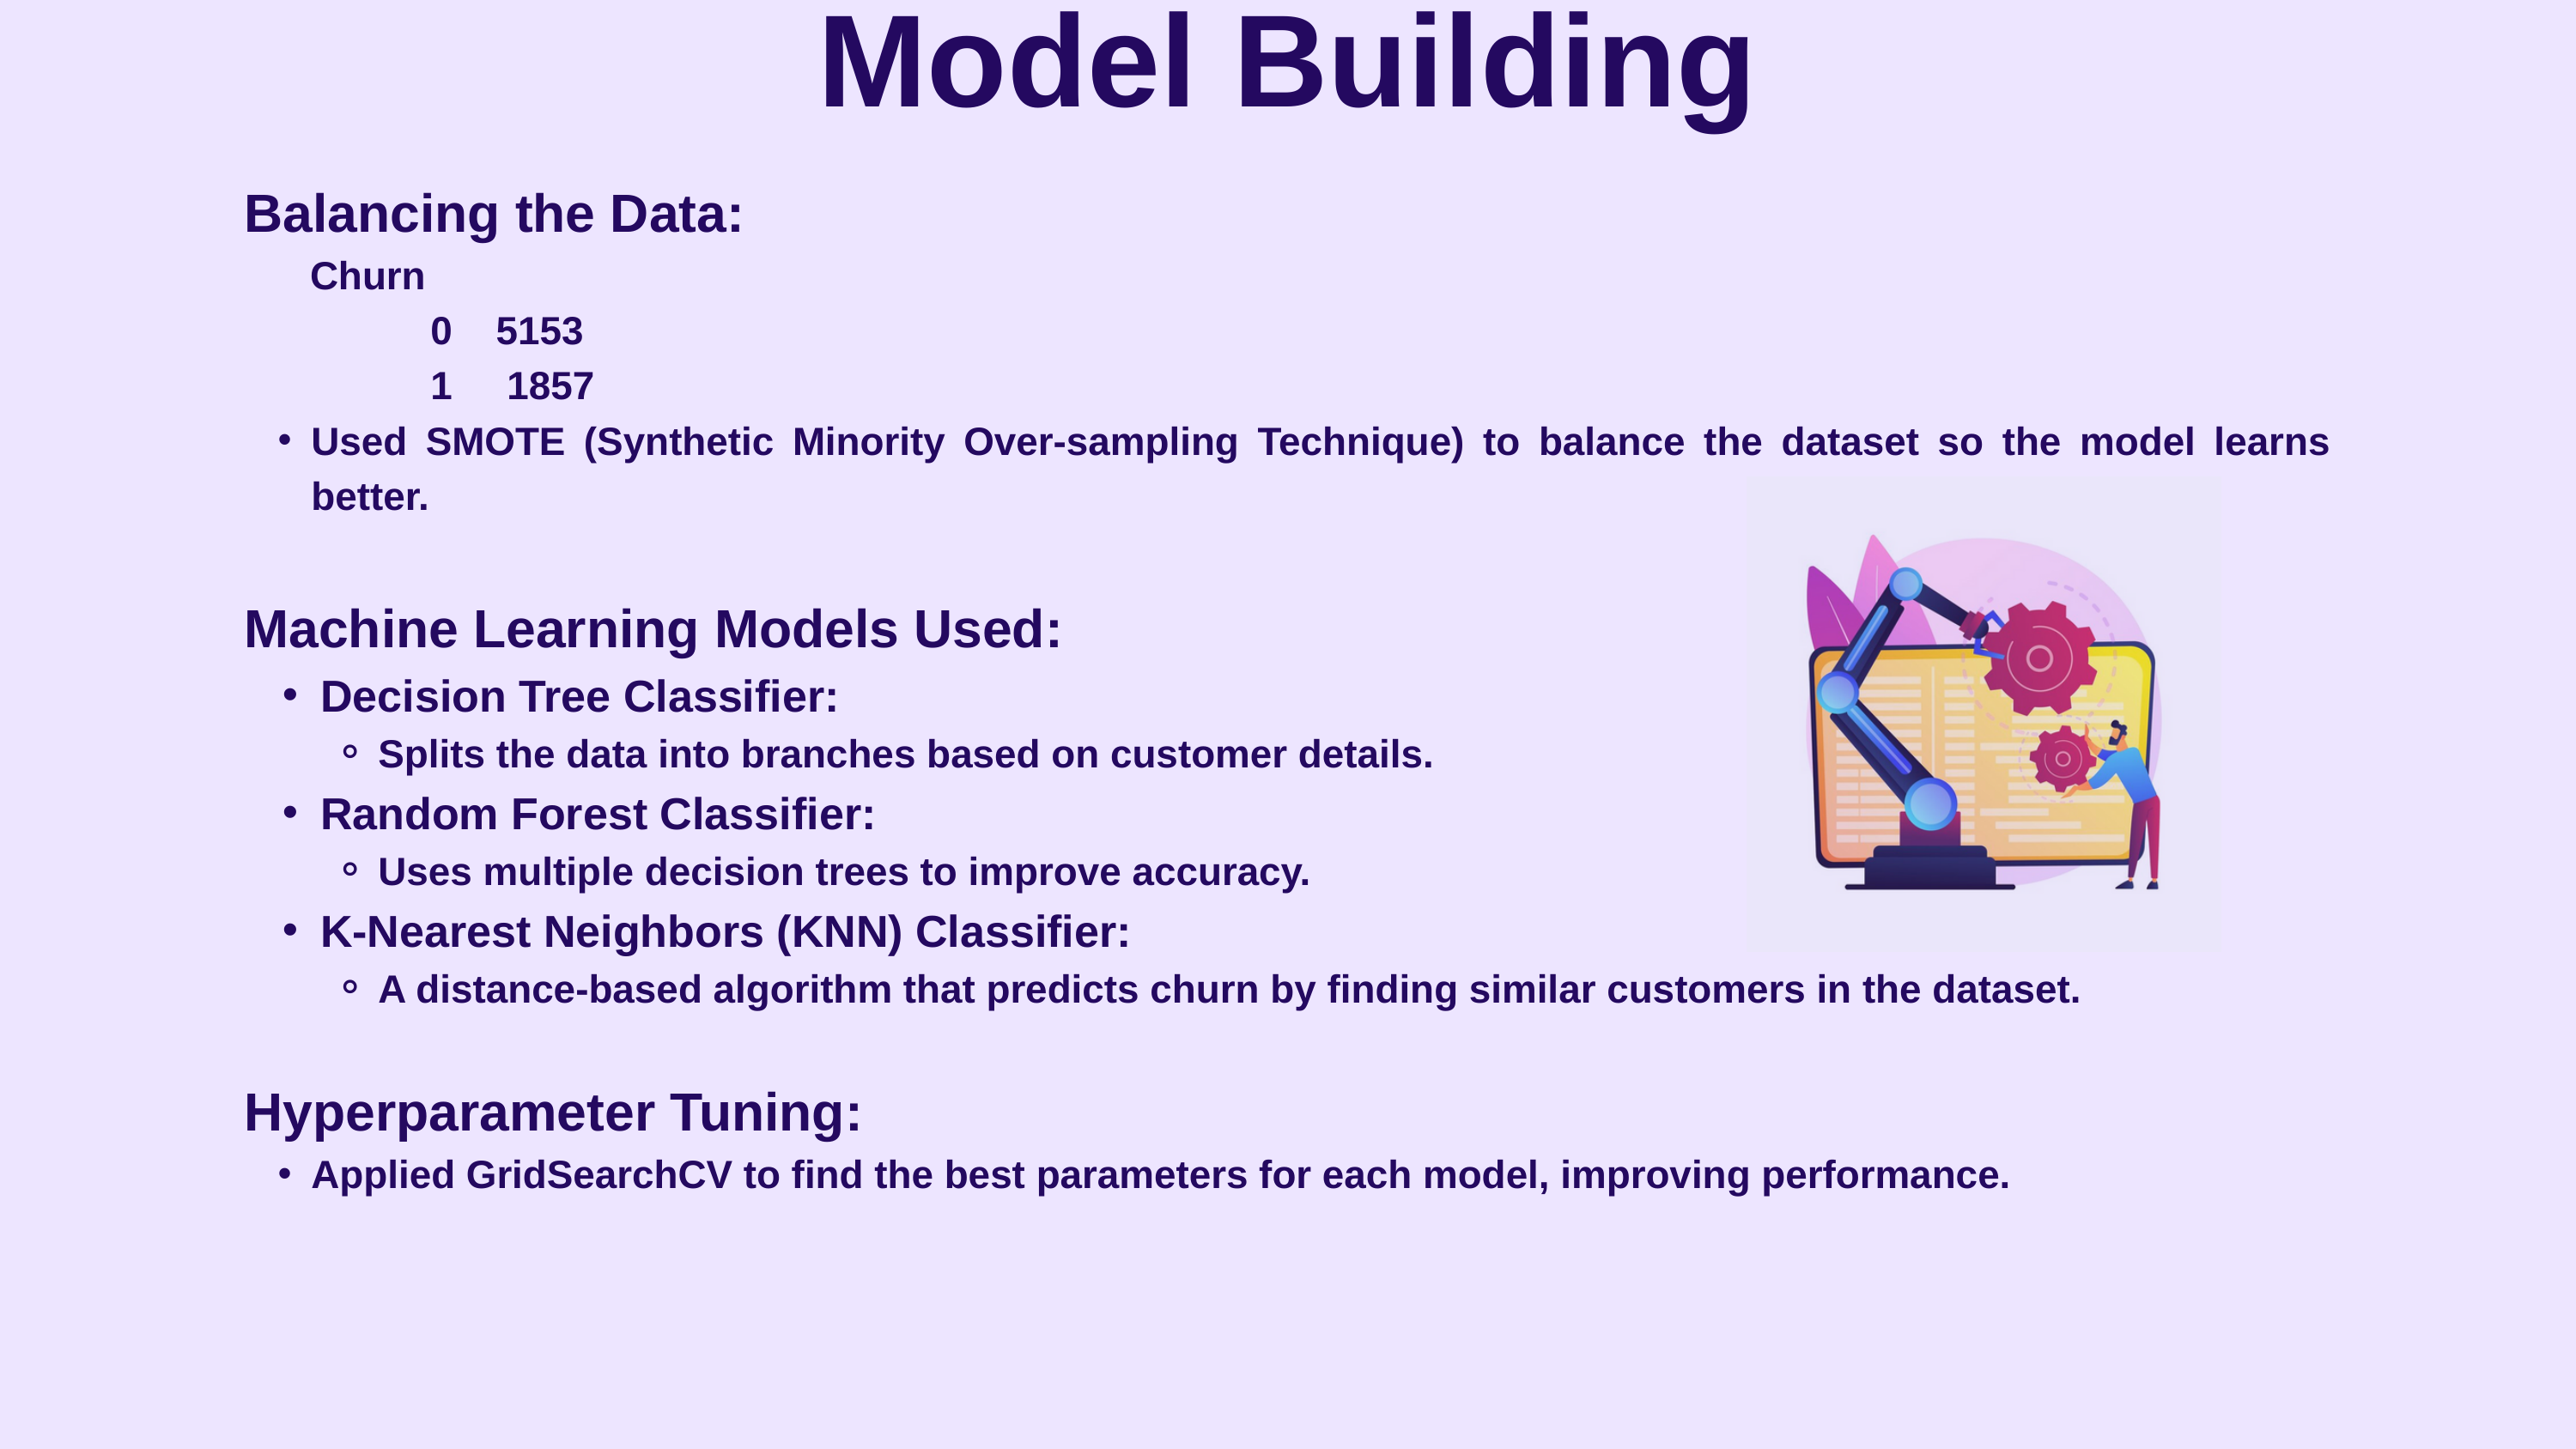

Model Building
Balancing the Data:
      Churn
                 0    5153
                 1     1857
Used SMOTE (Synthetic Minority Over-sampling Technique) to balance the dataset so the model learns better.

Machine Learning Models Used:
Decision Tree Classifier:
Splits the data into branches based on customer details.
Random Forest Classifier:
Uses multiple decision trees to improve accuracy.
K-Nearest Neighbors (KNN) Classifier:
A distance-based algorithm that predicts churn by finding similar customers in the dataset.

Hyperparameter Tuning:
Applied GridSearchCV to find the best parameters for each model, improving performance.